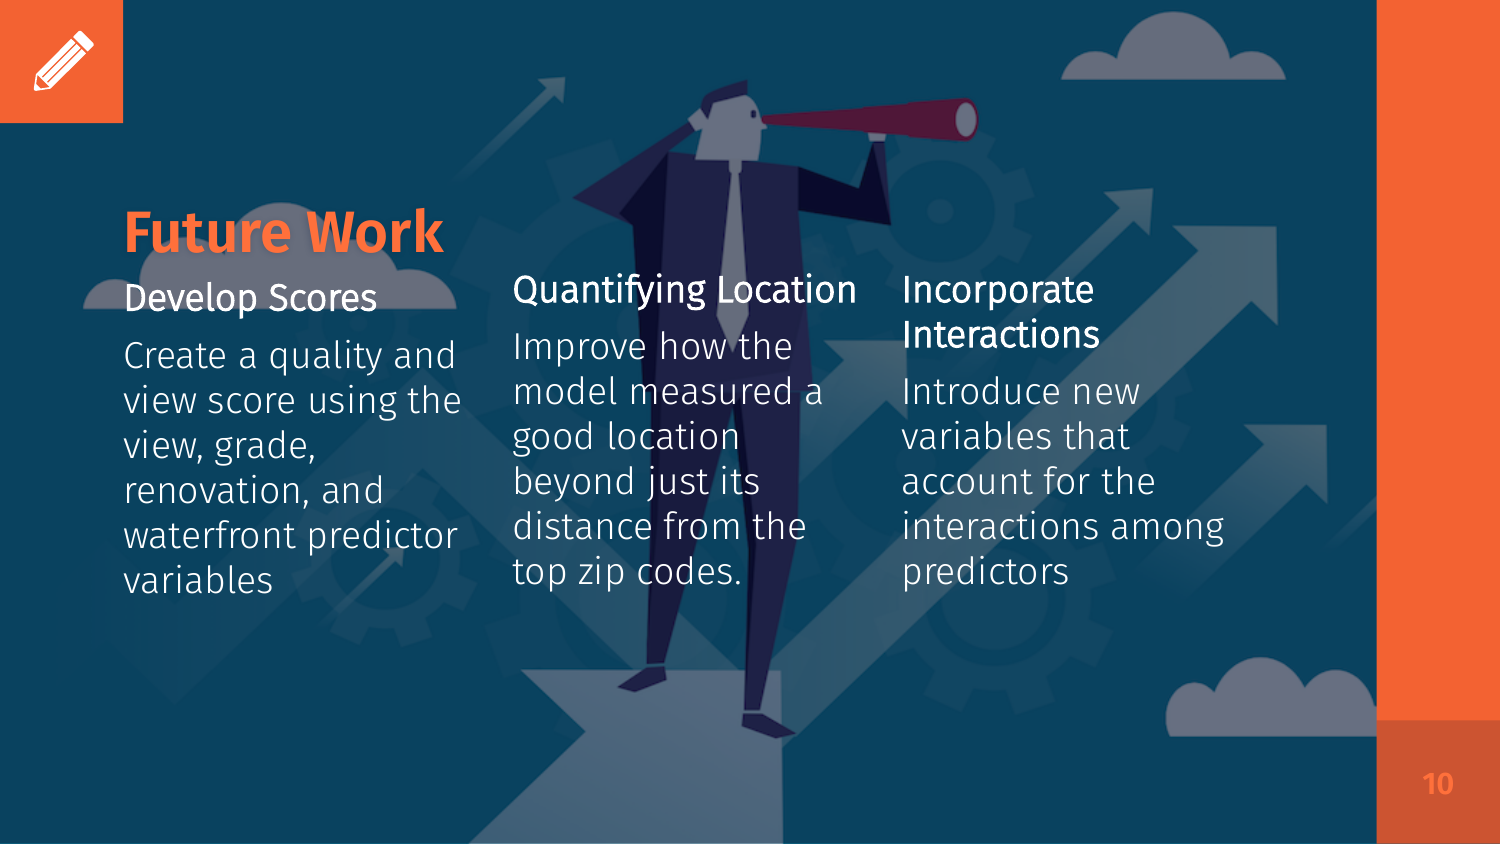

# Future Work
Quantifying Location
Improve how the model measured a good location beyond just its distance from the top zip codes.
Incorporate Interactions
Introduce new variables that account for the interactions among predictors
Develop Scores
Create a quality and view score using the view, grade, renovation, and waterfront predictor variables
10